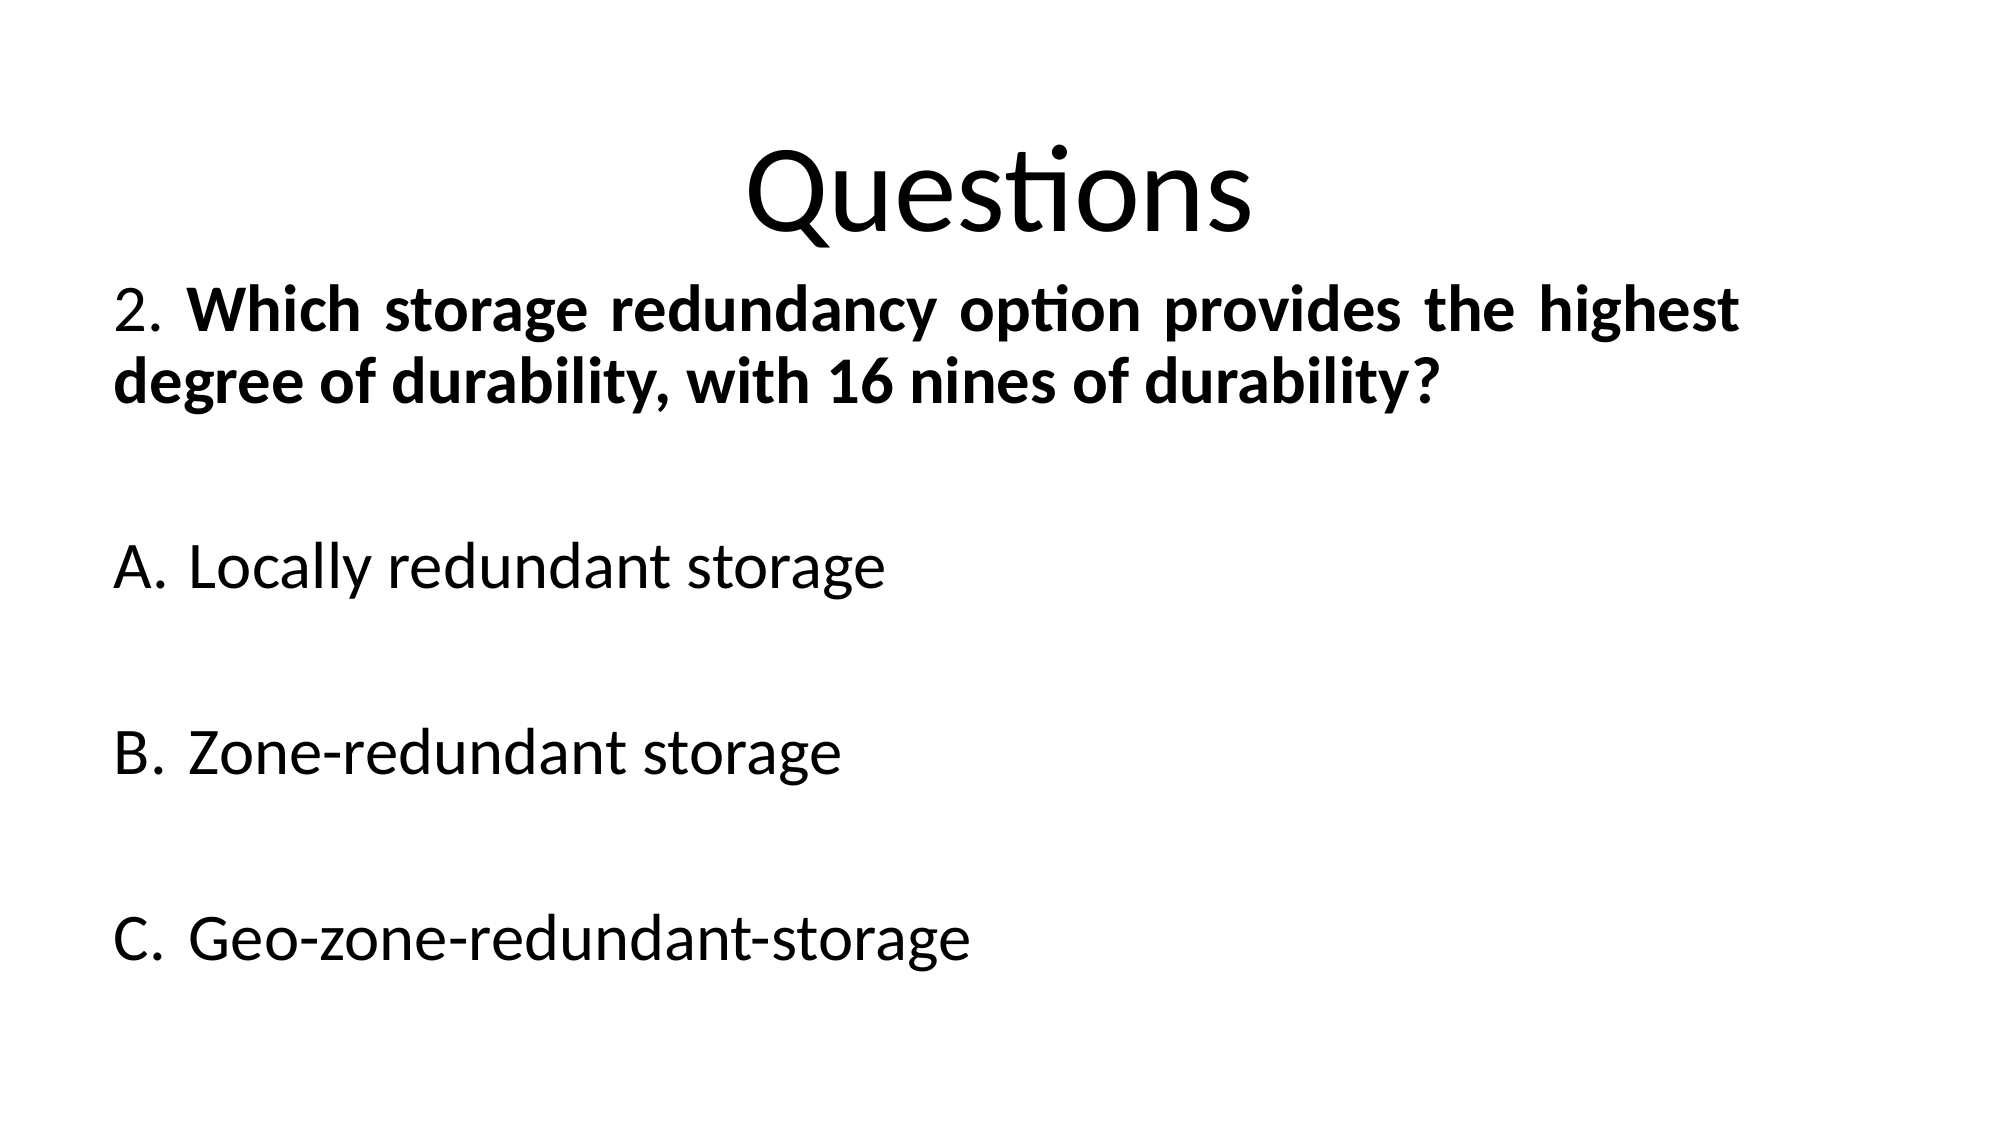

# Questions
2. Which storage redundancy option provides the highest degree of durability, with 16 nines of durability?

Locally redundant storage

Zone-redundant storage

Geo-zone-redundant-storage